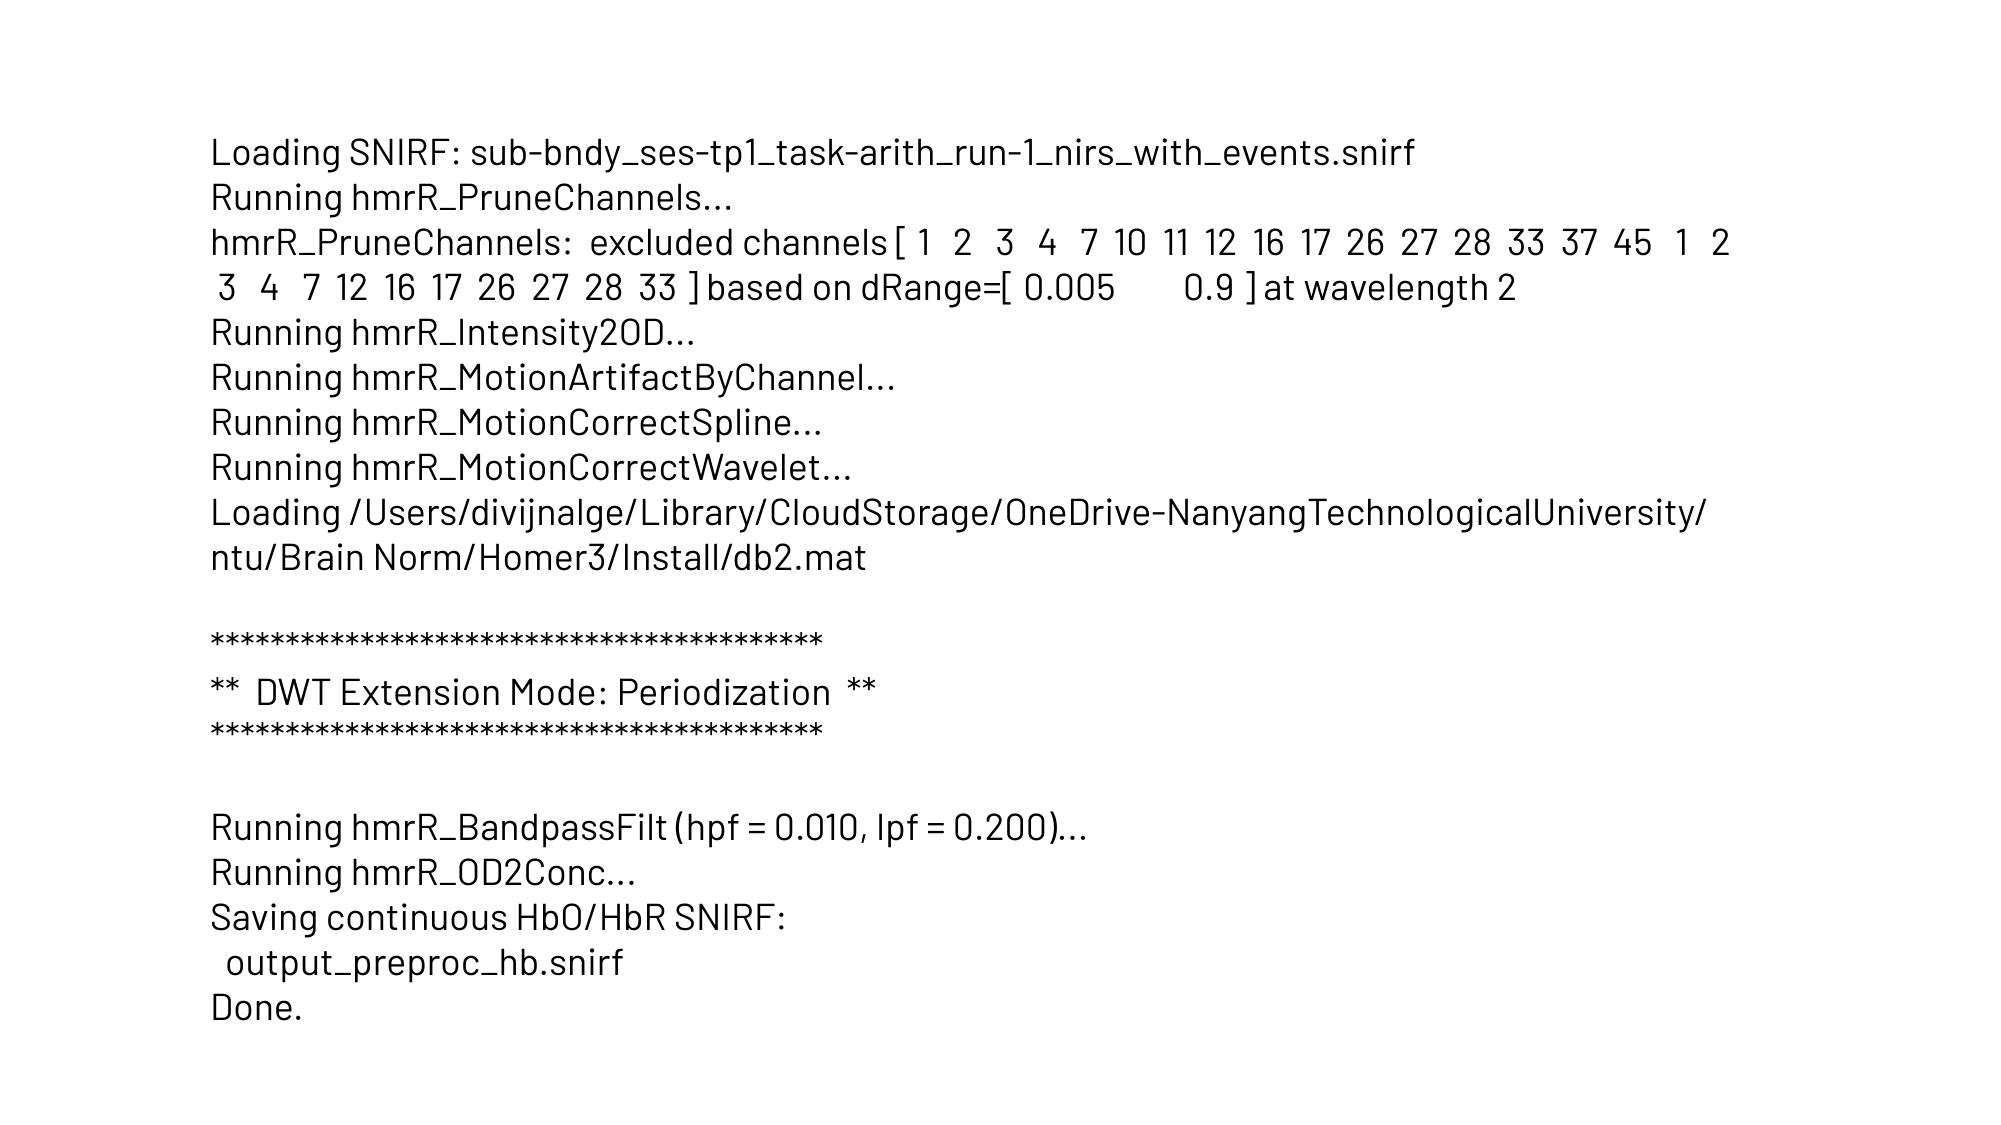

Loading SNIRF: sub-bndy_ses-tp1_task-arith_run-1_nirs_with_events.snirf
Running hmrR_PruneChannels...
hmrR_PruneChannels:  excluded channels [ 1   2   3   4   7  10  11  12  16  17  26  27  28  33  37  45   1   2   3   4   7  12  16  17  26  27  28  33 ] based on dRange=[ 0.005         0.9 ] at wavelength 2
Running hmrR_Intensity2OD...
Running hmrR_MotionArtifactByChannel...
Running hmrR_MotionCorrectSpline...
Running hmrR_MotionCorrectWavelet...
Loading /Users/divijnalge/Library/CloudStorage/OneDrive-NanyangTechnologicalUniversity/ntu/Brain Norm/Homer3/Install/db2.mat

*****************************************
**  DWT Extension Mode: Periodization  **
*****************************************

Running hmrR_BandpassFilt (hpf = 0.010, lpf = 0.200)...
Running hmrR_OD2Conc...
Saving continuous HbO/HbR SNIRF:
  output_preproc_hb.snirf
Done.